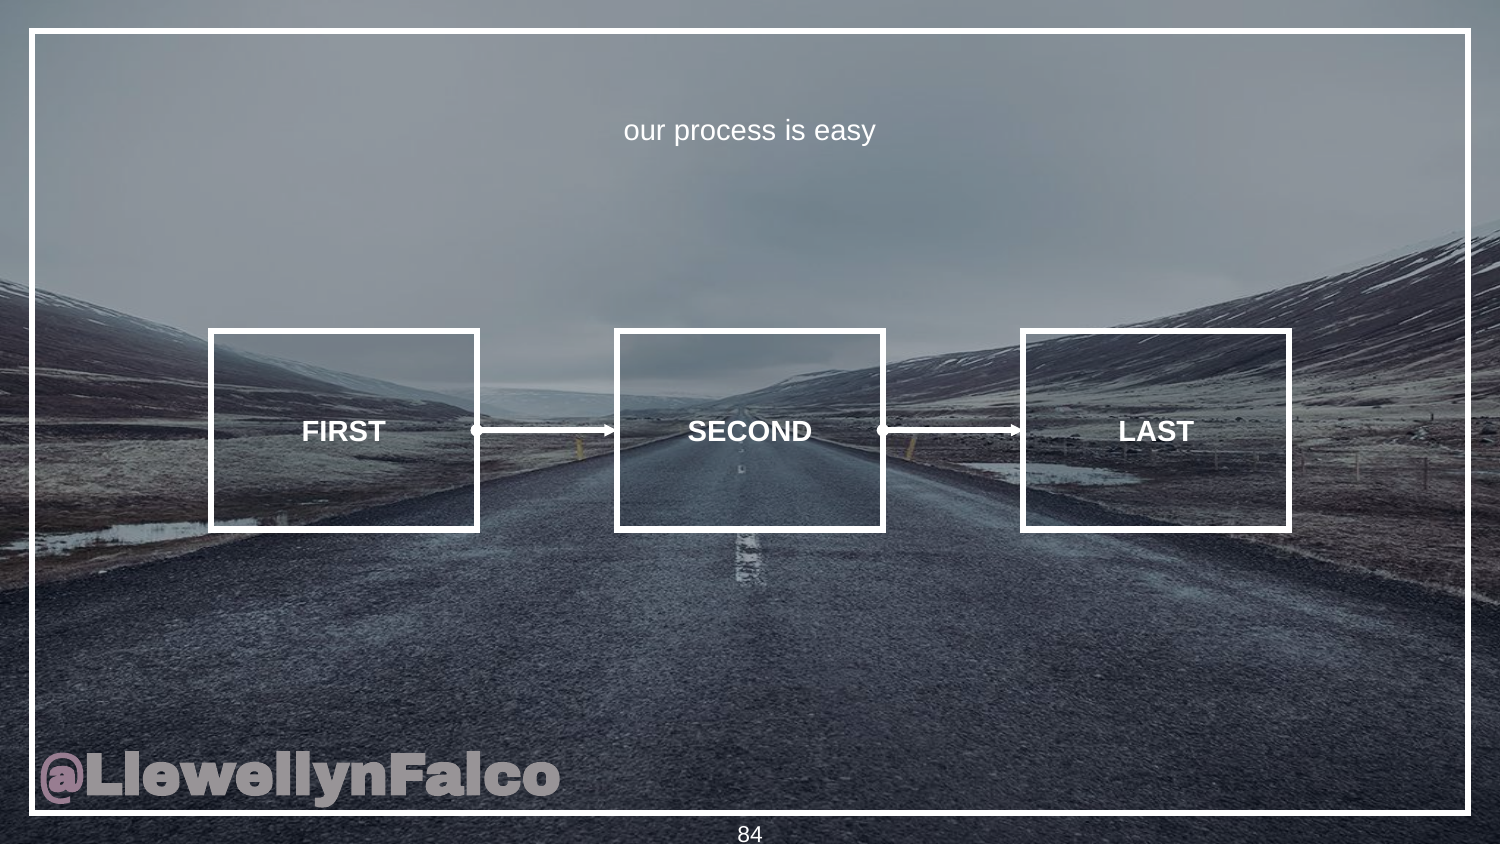

# our process is easy
FIRST
SECOND
LAST
84